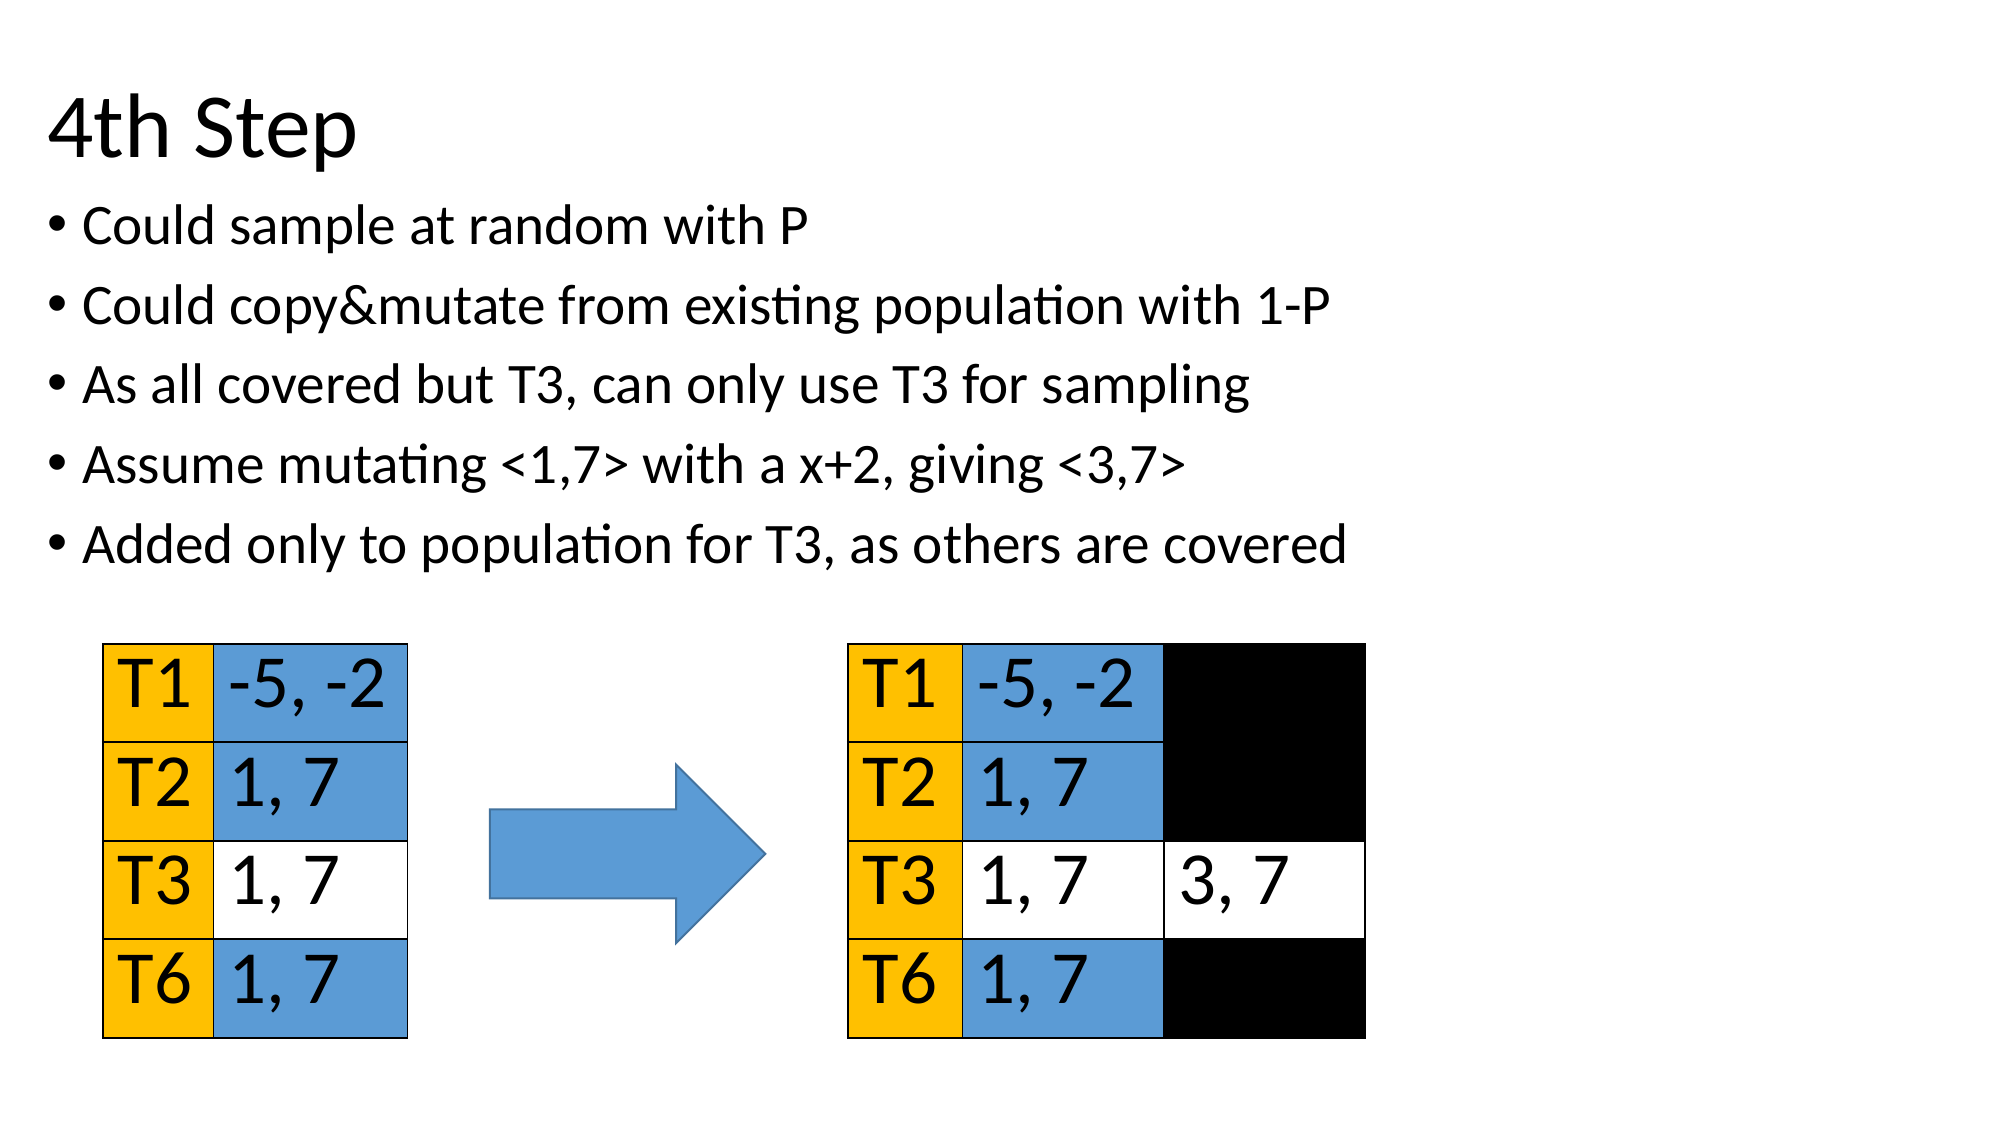

# 4th Step
Could sample at random with P
Could copy&mutate from existing population with 1-P
As all covered but T3, can only use T3 for sampling
Assume mutating <1,7> with a x+2, giving <3,7>
Added only to population for T3, as others are covered
| T1 | -5, -2 |
| --- | --- |
| T2 | 1, 7 |
| T3 | 1, 7 |
| T6 | 1, 7 |
| T1 | -5, -2 |  |
| --- | --- | --- |
| T2 | 1, 7 |  |
| T3 | 1, 7 | 3, 7 |
| T6 | 1, 7 |  |